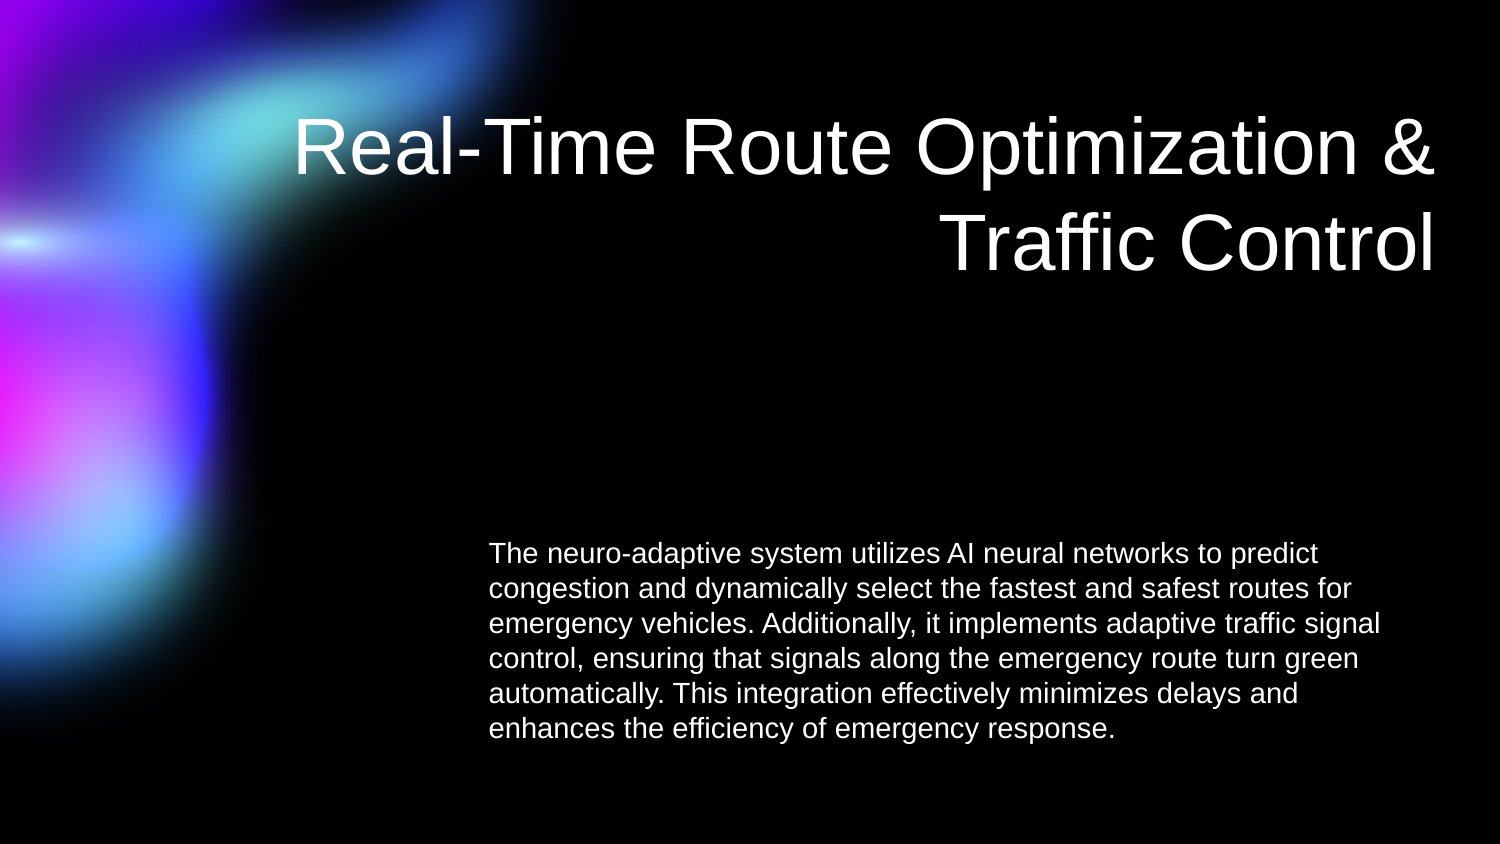

# Real-Time Route Optimization & Traffic Control
The neuro-adaptive system utilizes AI neural networks to predict congestion and dynamically select the fastest and safest routes for emergency vehicles. Additionally, it implements adaptive traffic signal control, ensuring that signals along the emergency route turn green automatically. This integration effectively minimizes delays and enhances the efficiency of emergency response.